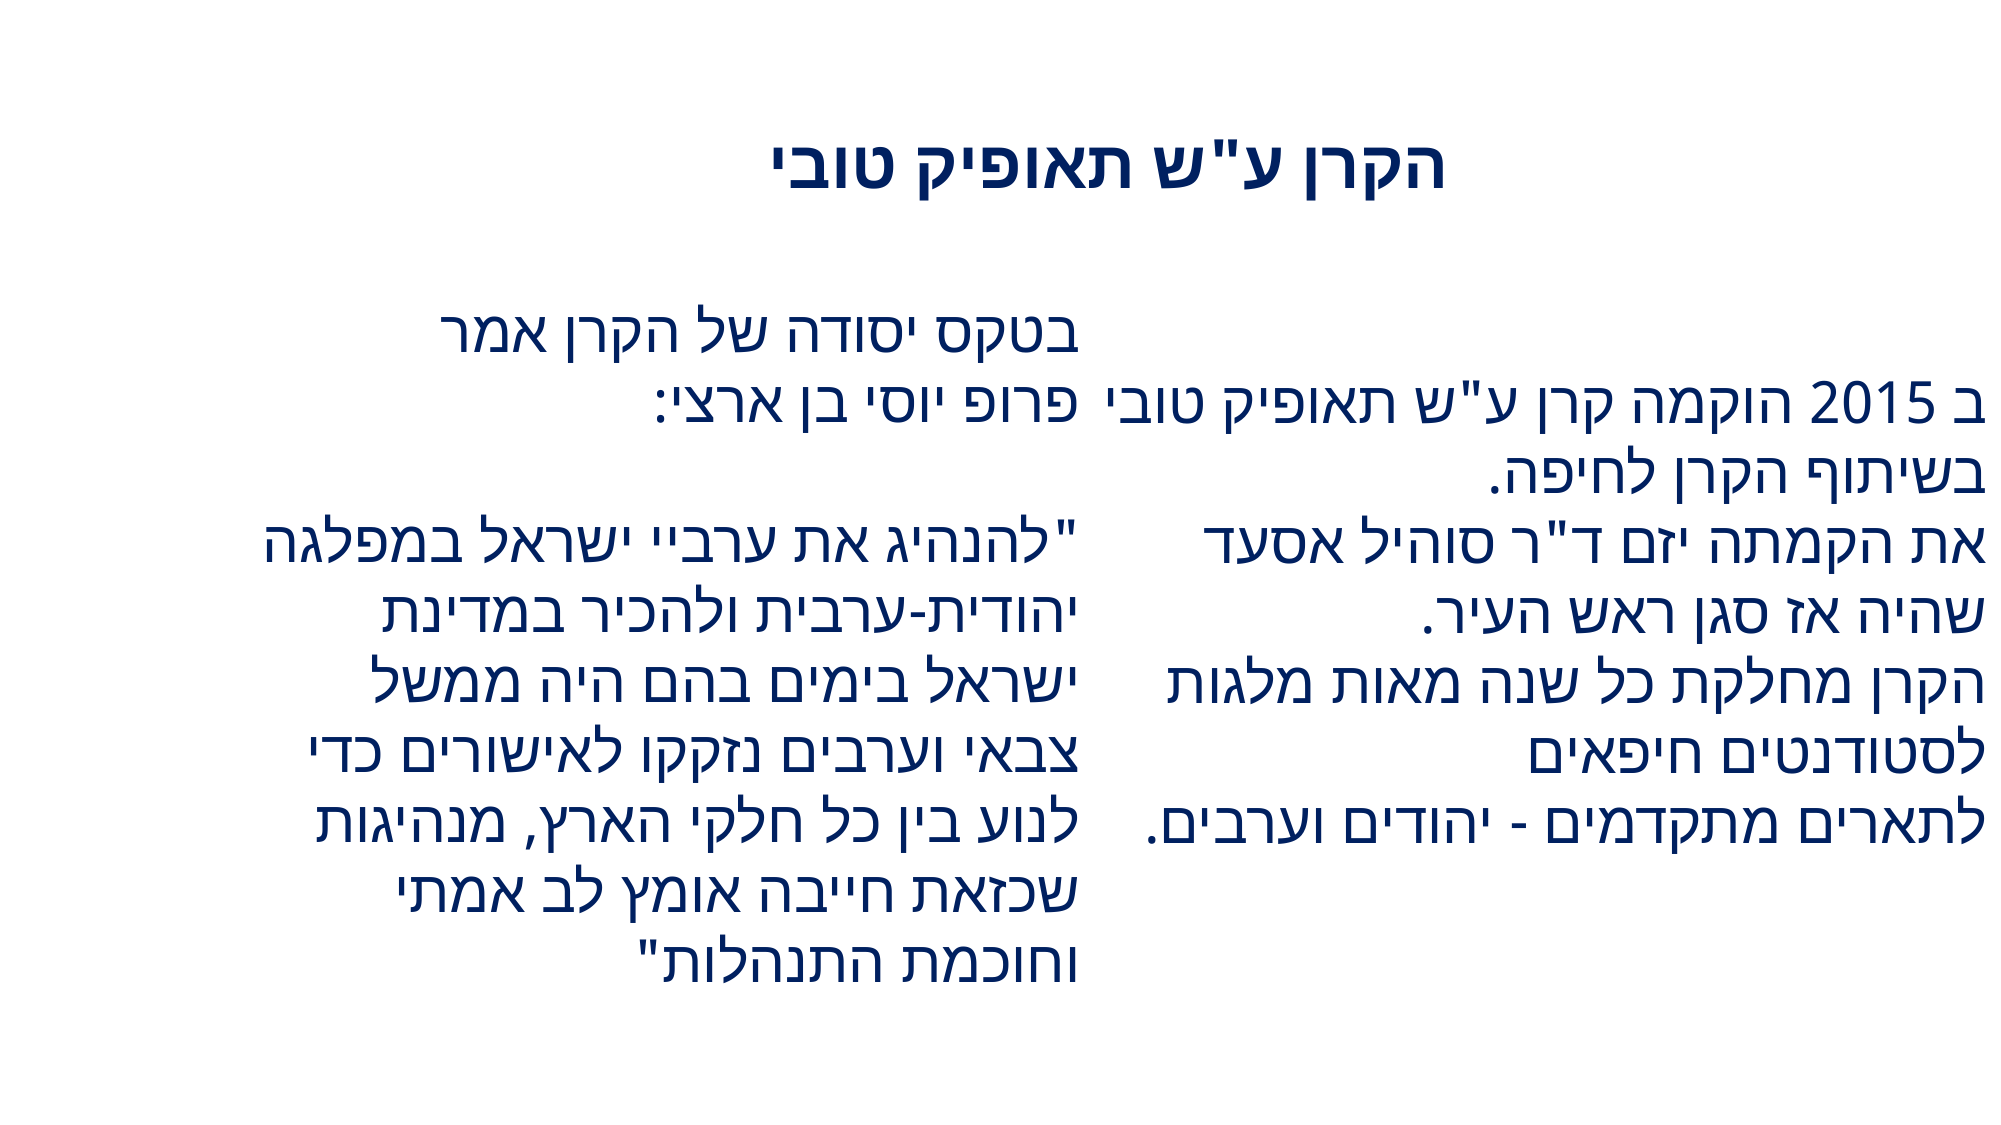

הקרן ע"ש תאופיק טובי
בטקס יסודה של הקרן אמר
פרופ יוסי בן ארצי:

"להנהיג את ערביי ישראל במפלגה
יהודית-ערבית ולהכיר במדינת
ישראל בימים בהם היה ממשל
צבאי וערבים נזקקו לאישורים כדי
לנוע בין כל חלקי הארץ, מנהיגות
שכזאת חייבה אומץ לב אמתי
וחוכמת התנהלות"
ב 2015 הוקמה קרן ע"ש תאופיק טובי
בשיתוף הקרן לחיפה.
את הקמתה יזם ד"ר סוהיל אסעד
שהיה אז סגן ראש העיר.
הקרן מחלקת כל שנה מאות מלגות
לסטודנטים חיפאים
לתארים מתקדמים - יהודים וערבים.